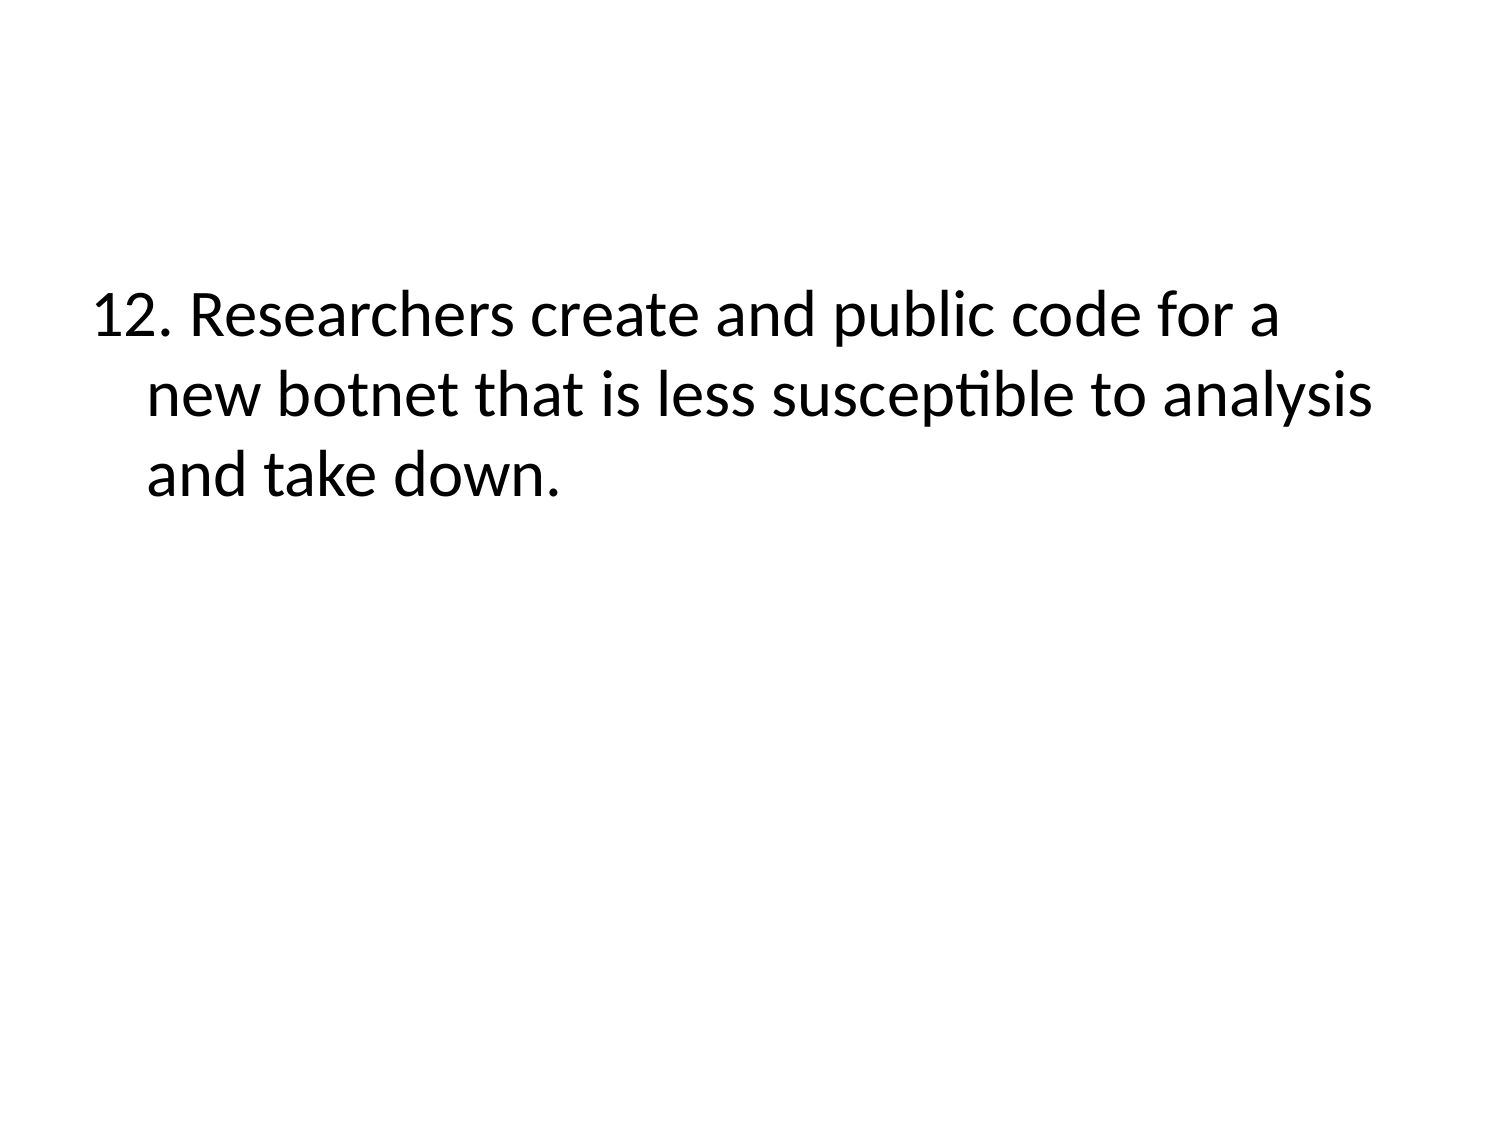

#
12. Researchers create and public code for a new botnet that is less susceptible to analysis and take down.